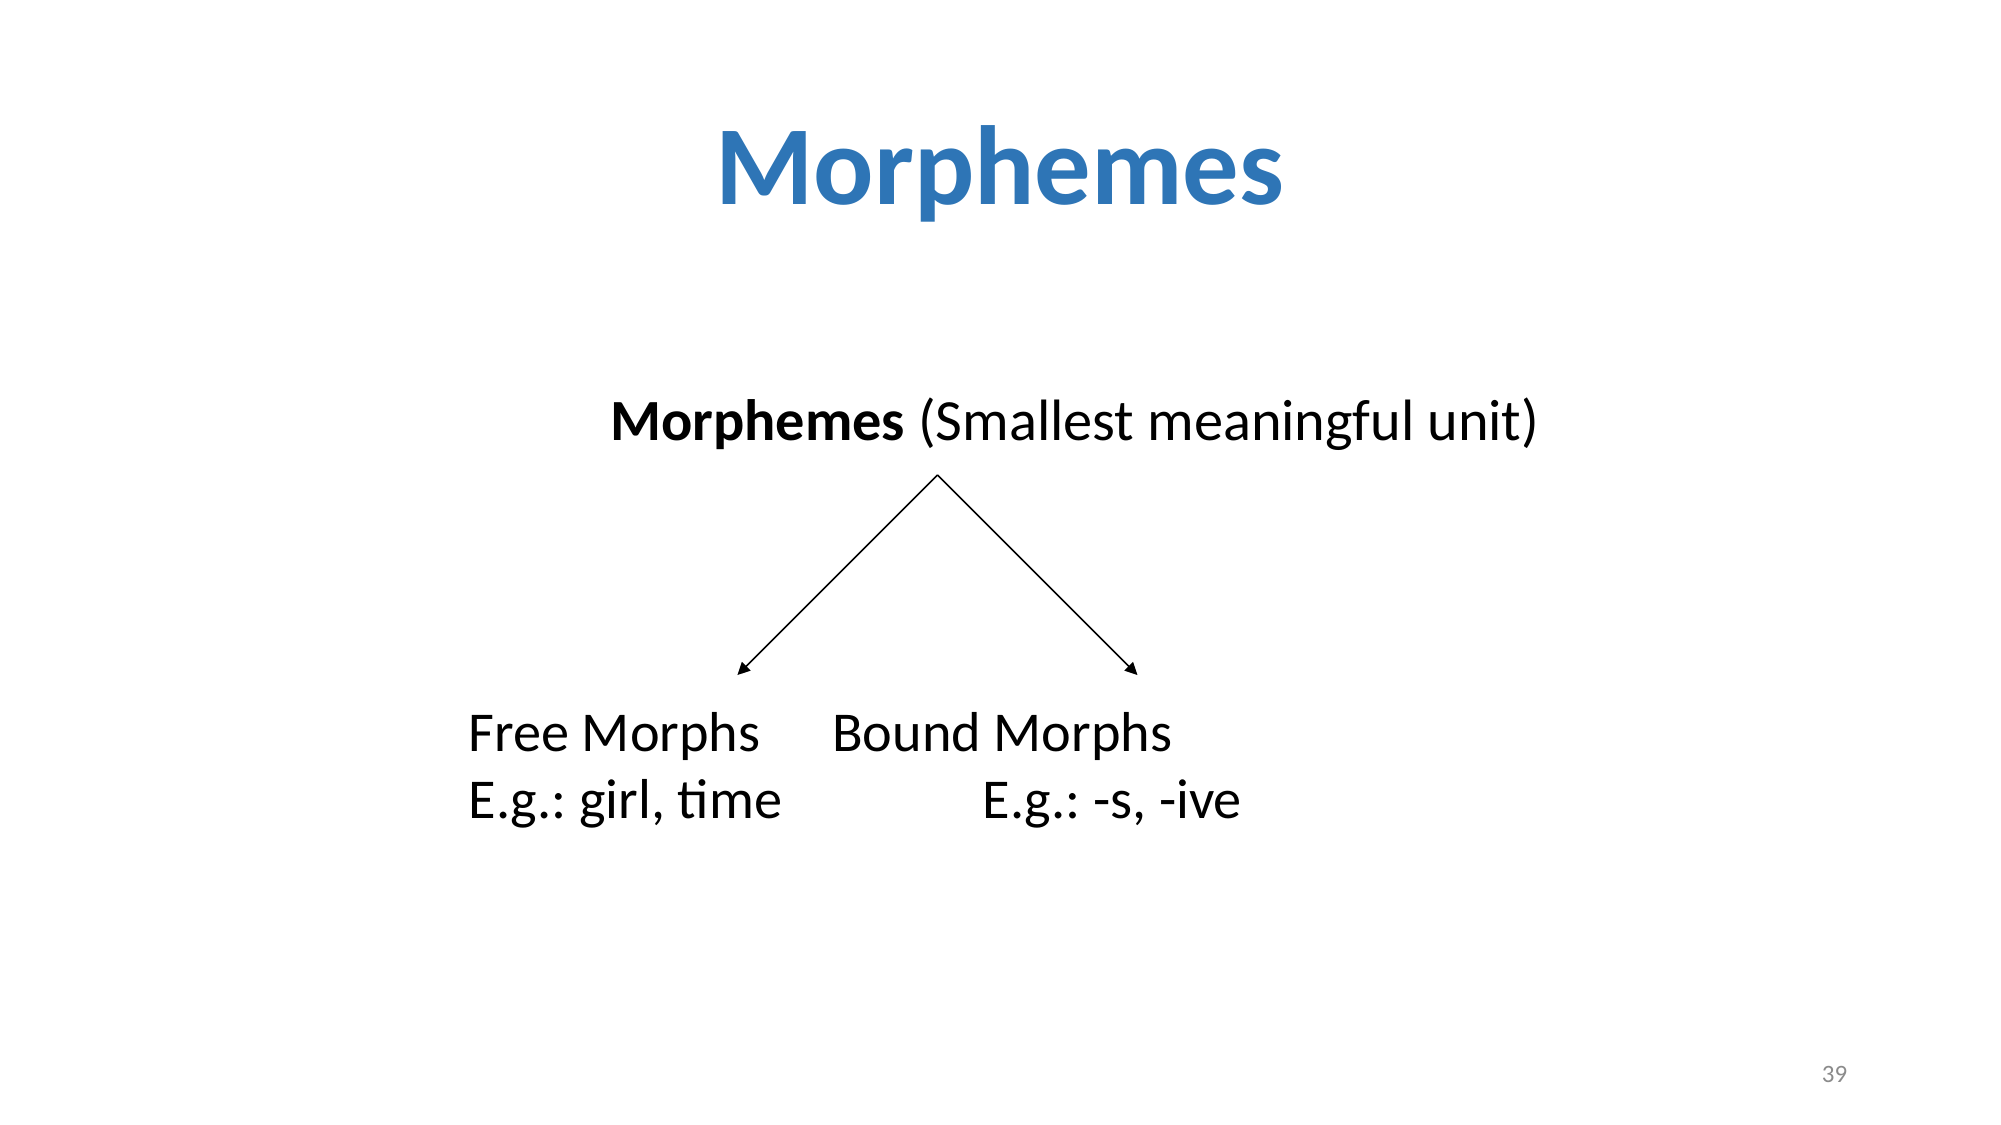

# Morphemes
Morphemes (Smallest meaningful unit)

Free Morphs	     Bound Morphs
E.g.: girl, time	     E.g.: -s, -ive

39